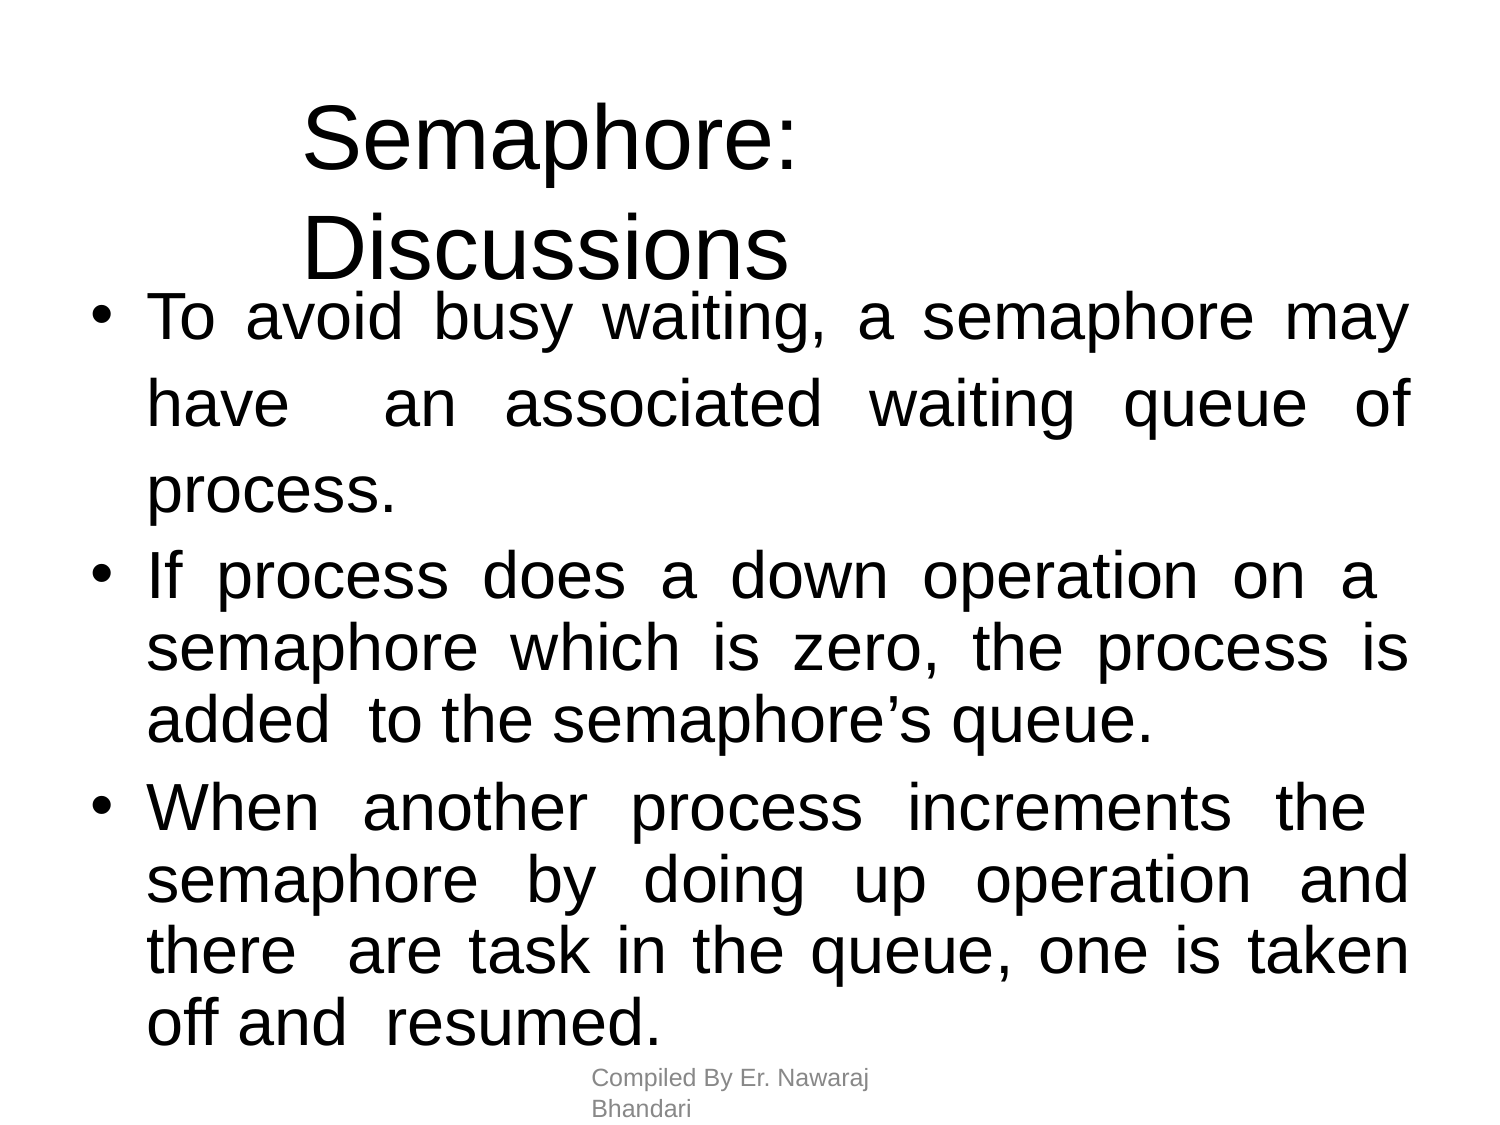

# Semaphore: Discussions
To avoid busy waiting, a semaphore may have  an associated waiting queue of process.
If process does a down operation on a  semaphore which is zero, the process is added  to the semaphore’s queue.
When another process increments the  semaphore by doing up operation and there  are task in the queue, one is taken off and  resumed.
Compiled By Er. Nawaraj Bhandari